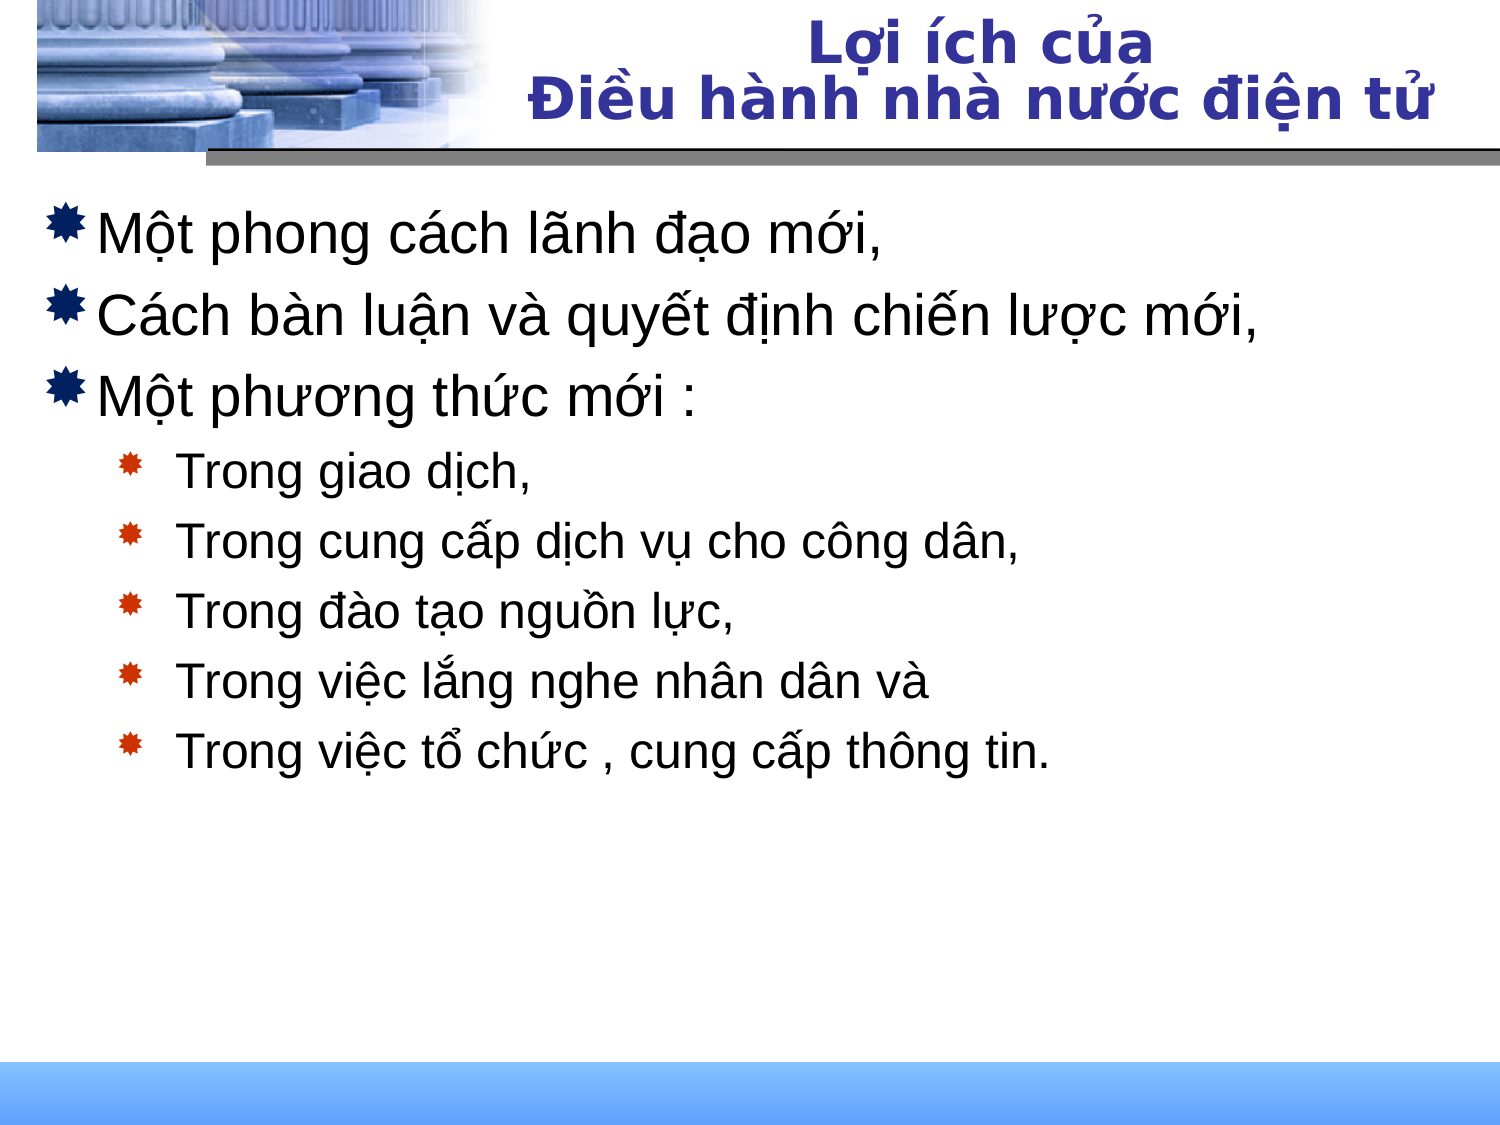

# Lợi ích của Điều hành nhà nước điện tử
Một phong cách lãnh đạo mới,
Cách bàn luận và quyết định chiến lược mới,
Một phương thức mới :
 Trong giao dịch,
 Trong cung cấp dịch vụ cho công dân,
 Trong đào tạo nguồn lực,
 Trong việc lắng nghe nhân dân và
 Trong việc tổ chức , cung cấp thông tin.